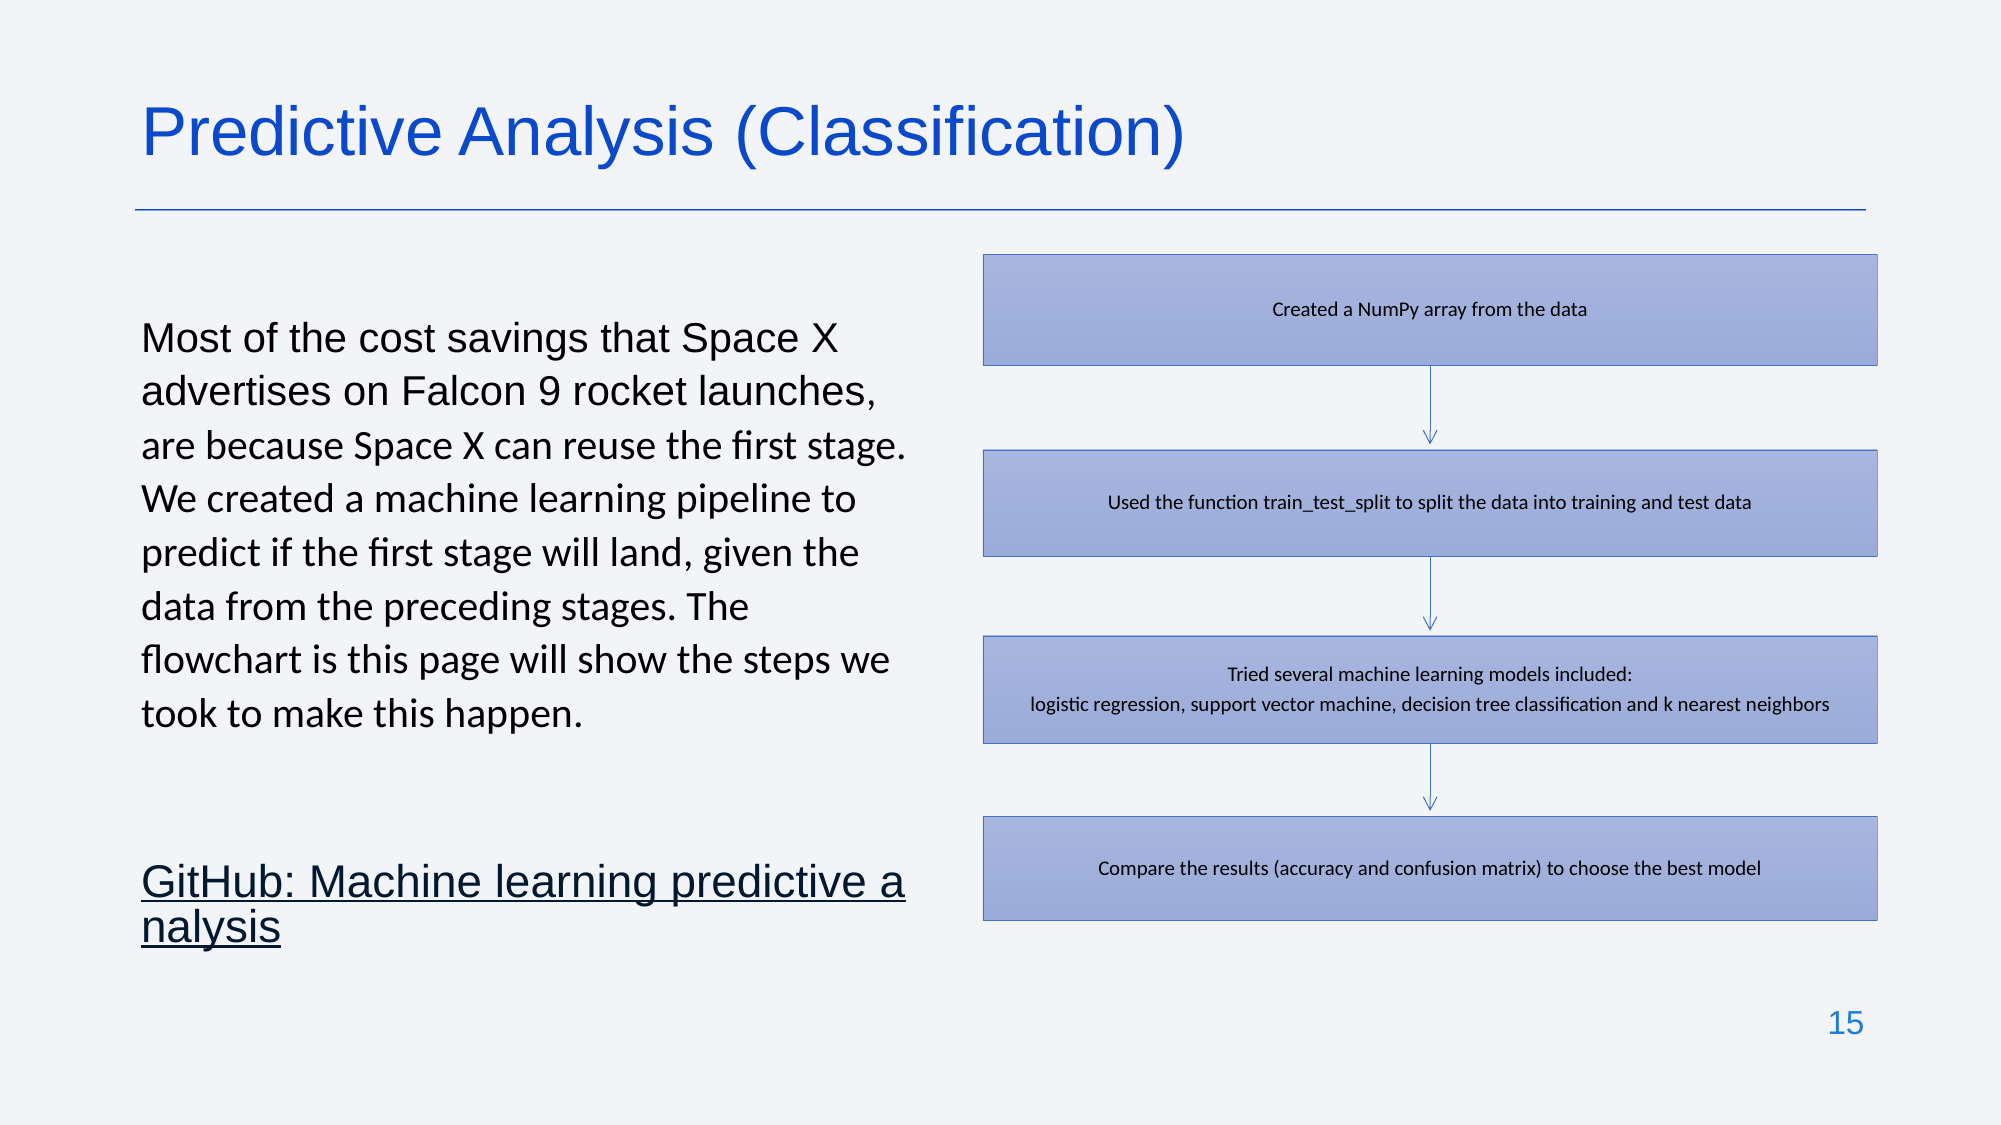

Predictive Analysis (Classification)

Created a NumPy array from the data

Used the function train_test_split to split the data into training and test data

Tried several machine learning models included:
logistic regression, support vector machine, decision tree classification and k nearest neighbors
Compare the results (accuracy and confusion matrix) to choose the best model
Most of the cost savings that Space X advertises on Falcon 9 rocket launches, are because Space X can reuse the first stage. We created a machine learning pipeline to predict if the first stage will land, given the data from the preceding stages. The flowchart is this page will show the steps we took to make this happen.

GitHub: Machine learning predictive analysis
15